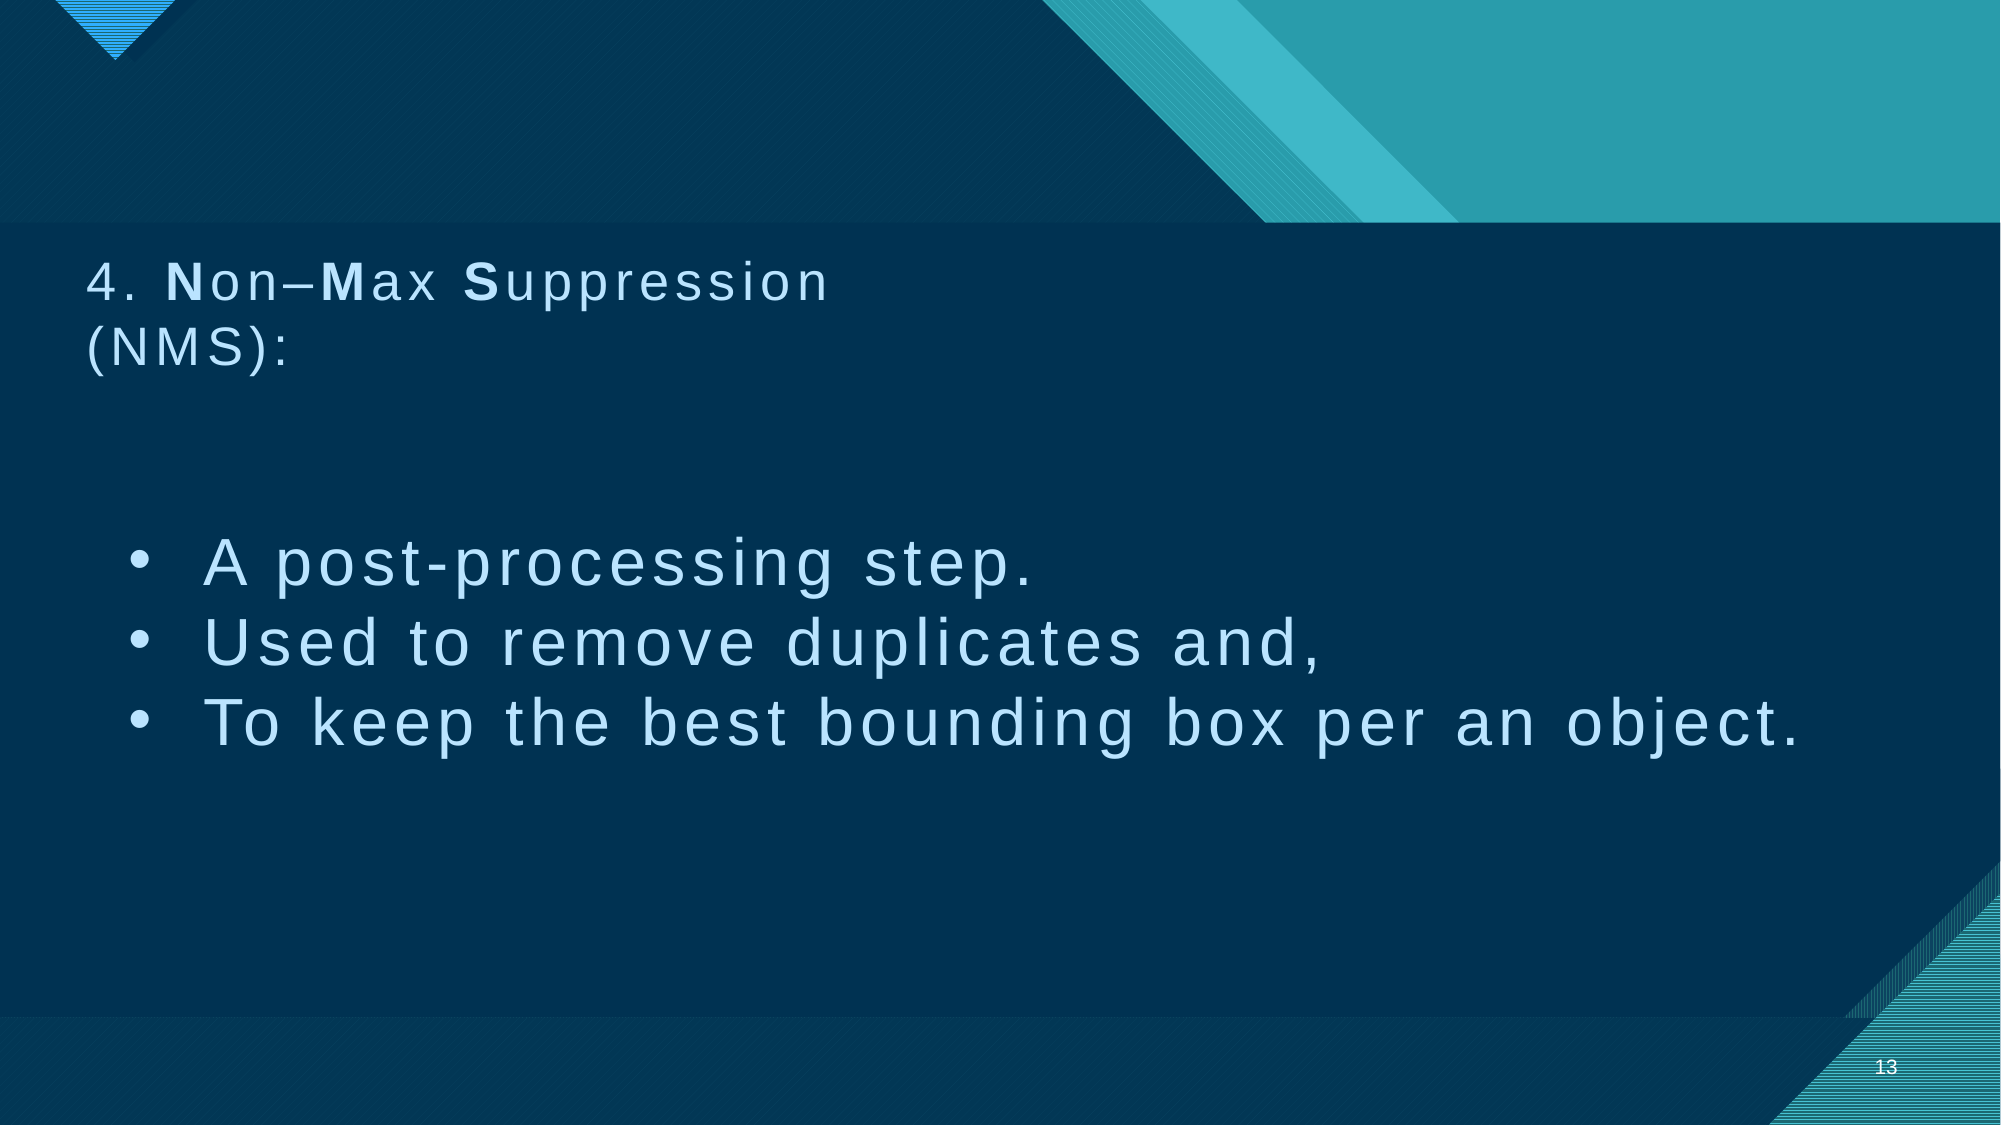

4. Non–Max Suppression (NMS):
A post-processing step.
Used to remove duplicates and,
To keep the best bounding box per an object.
13